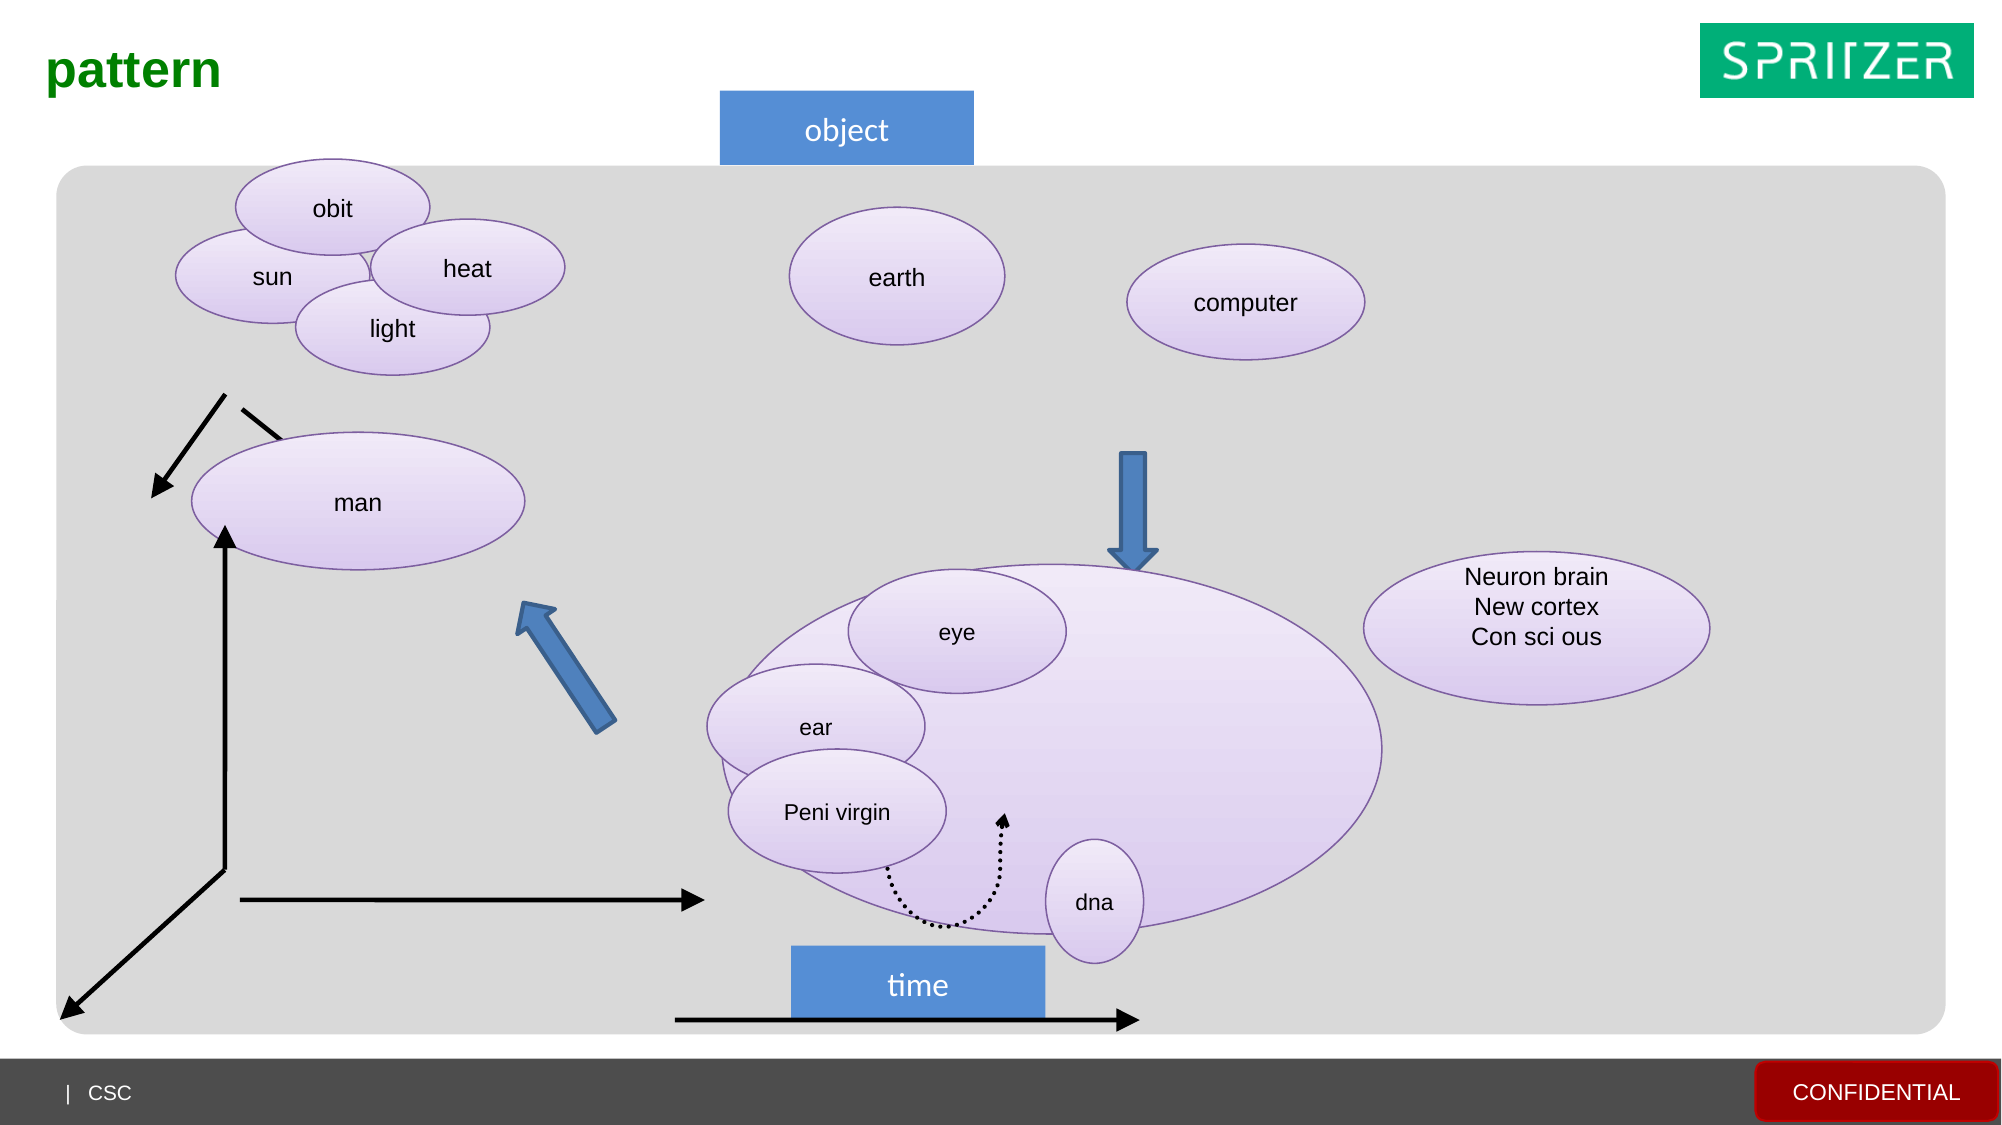

pattern
object
obit
earth
heat
sun
computer
light

man

Neuron brain
New cortex
Con sci ous

eye

ear
Peni virgin

dna

time